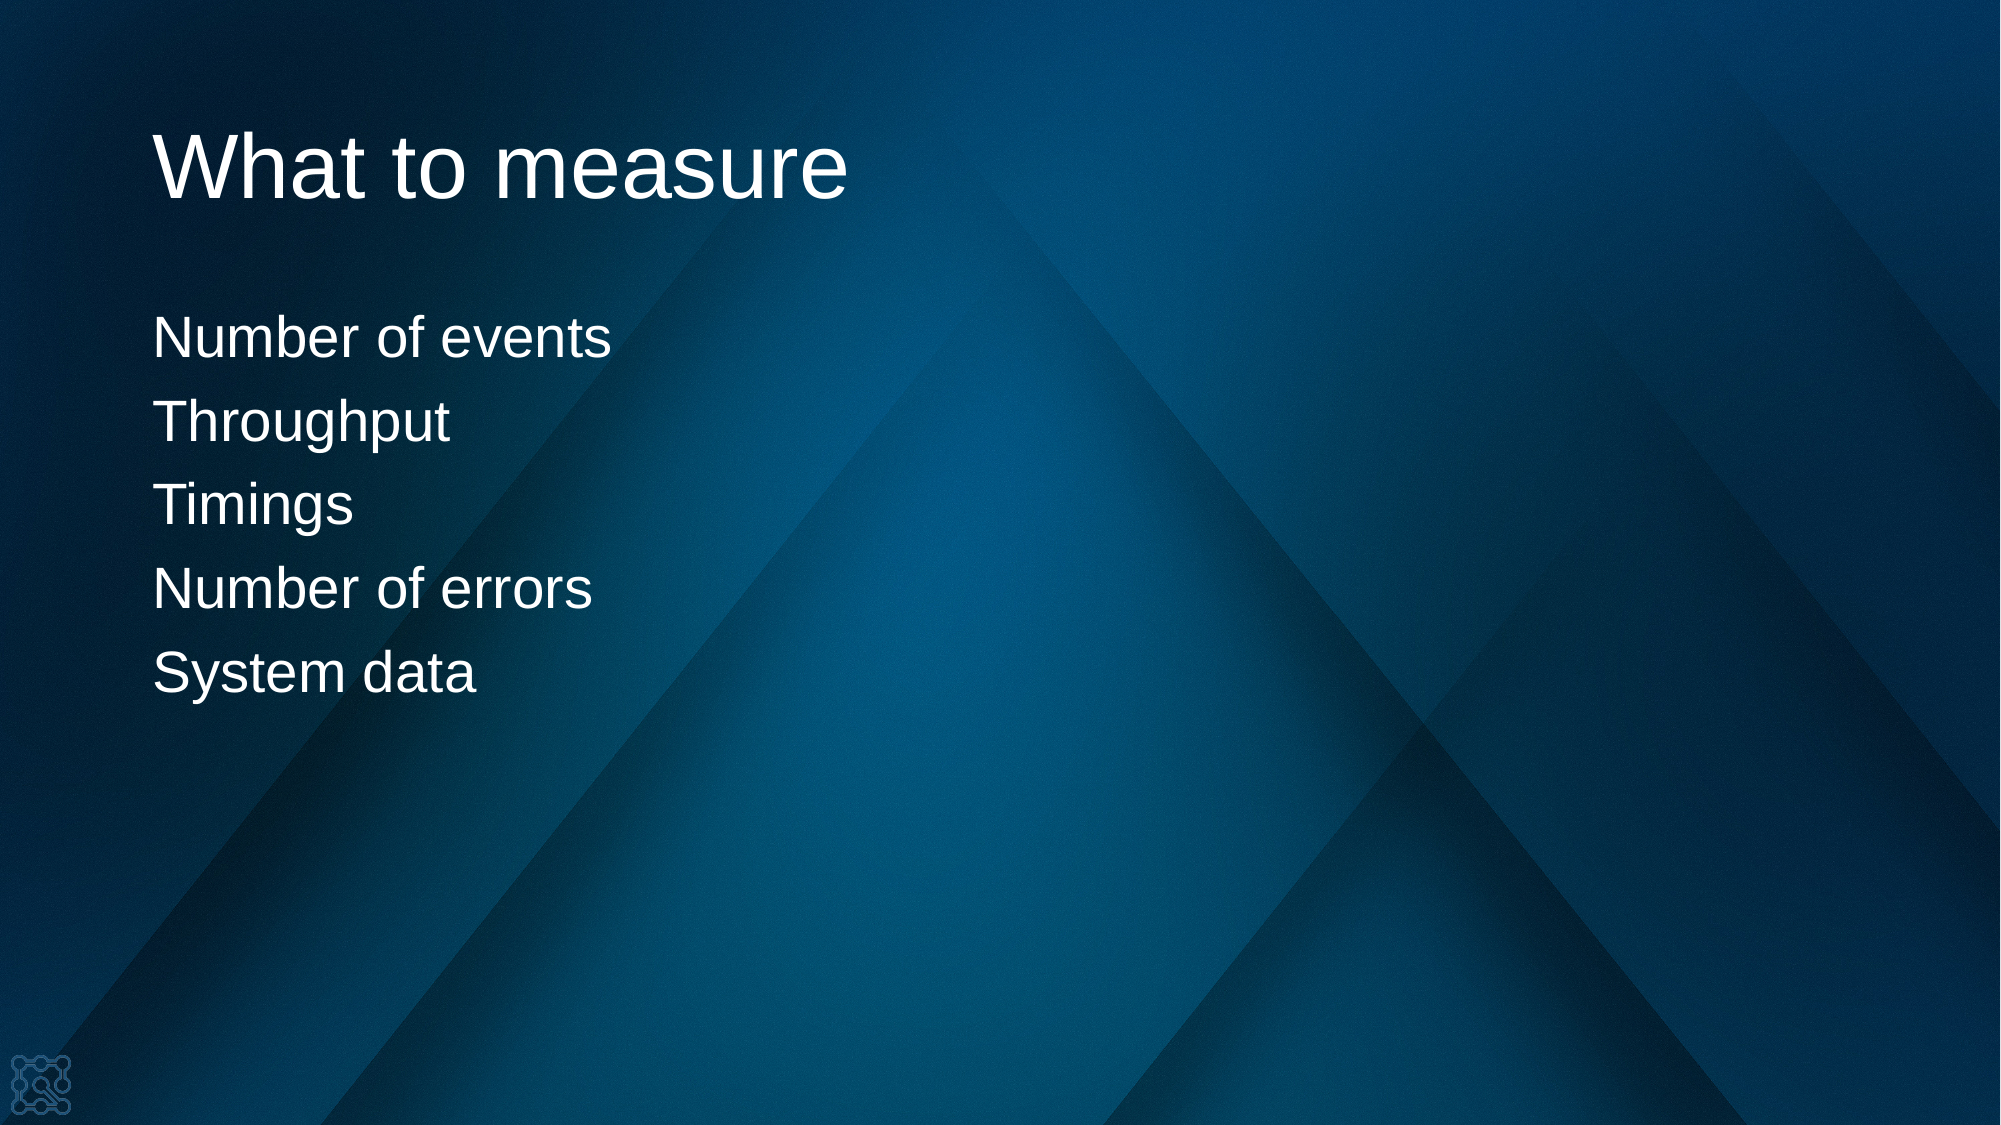

# What to measure
Number of events
Throughput
Timings
Number of errors
System data